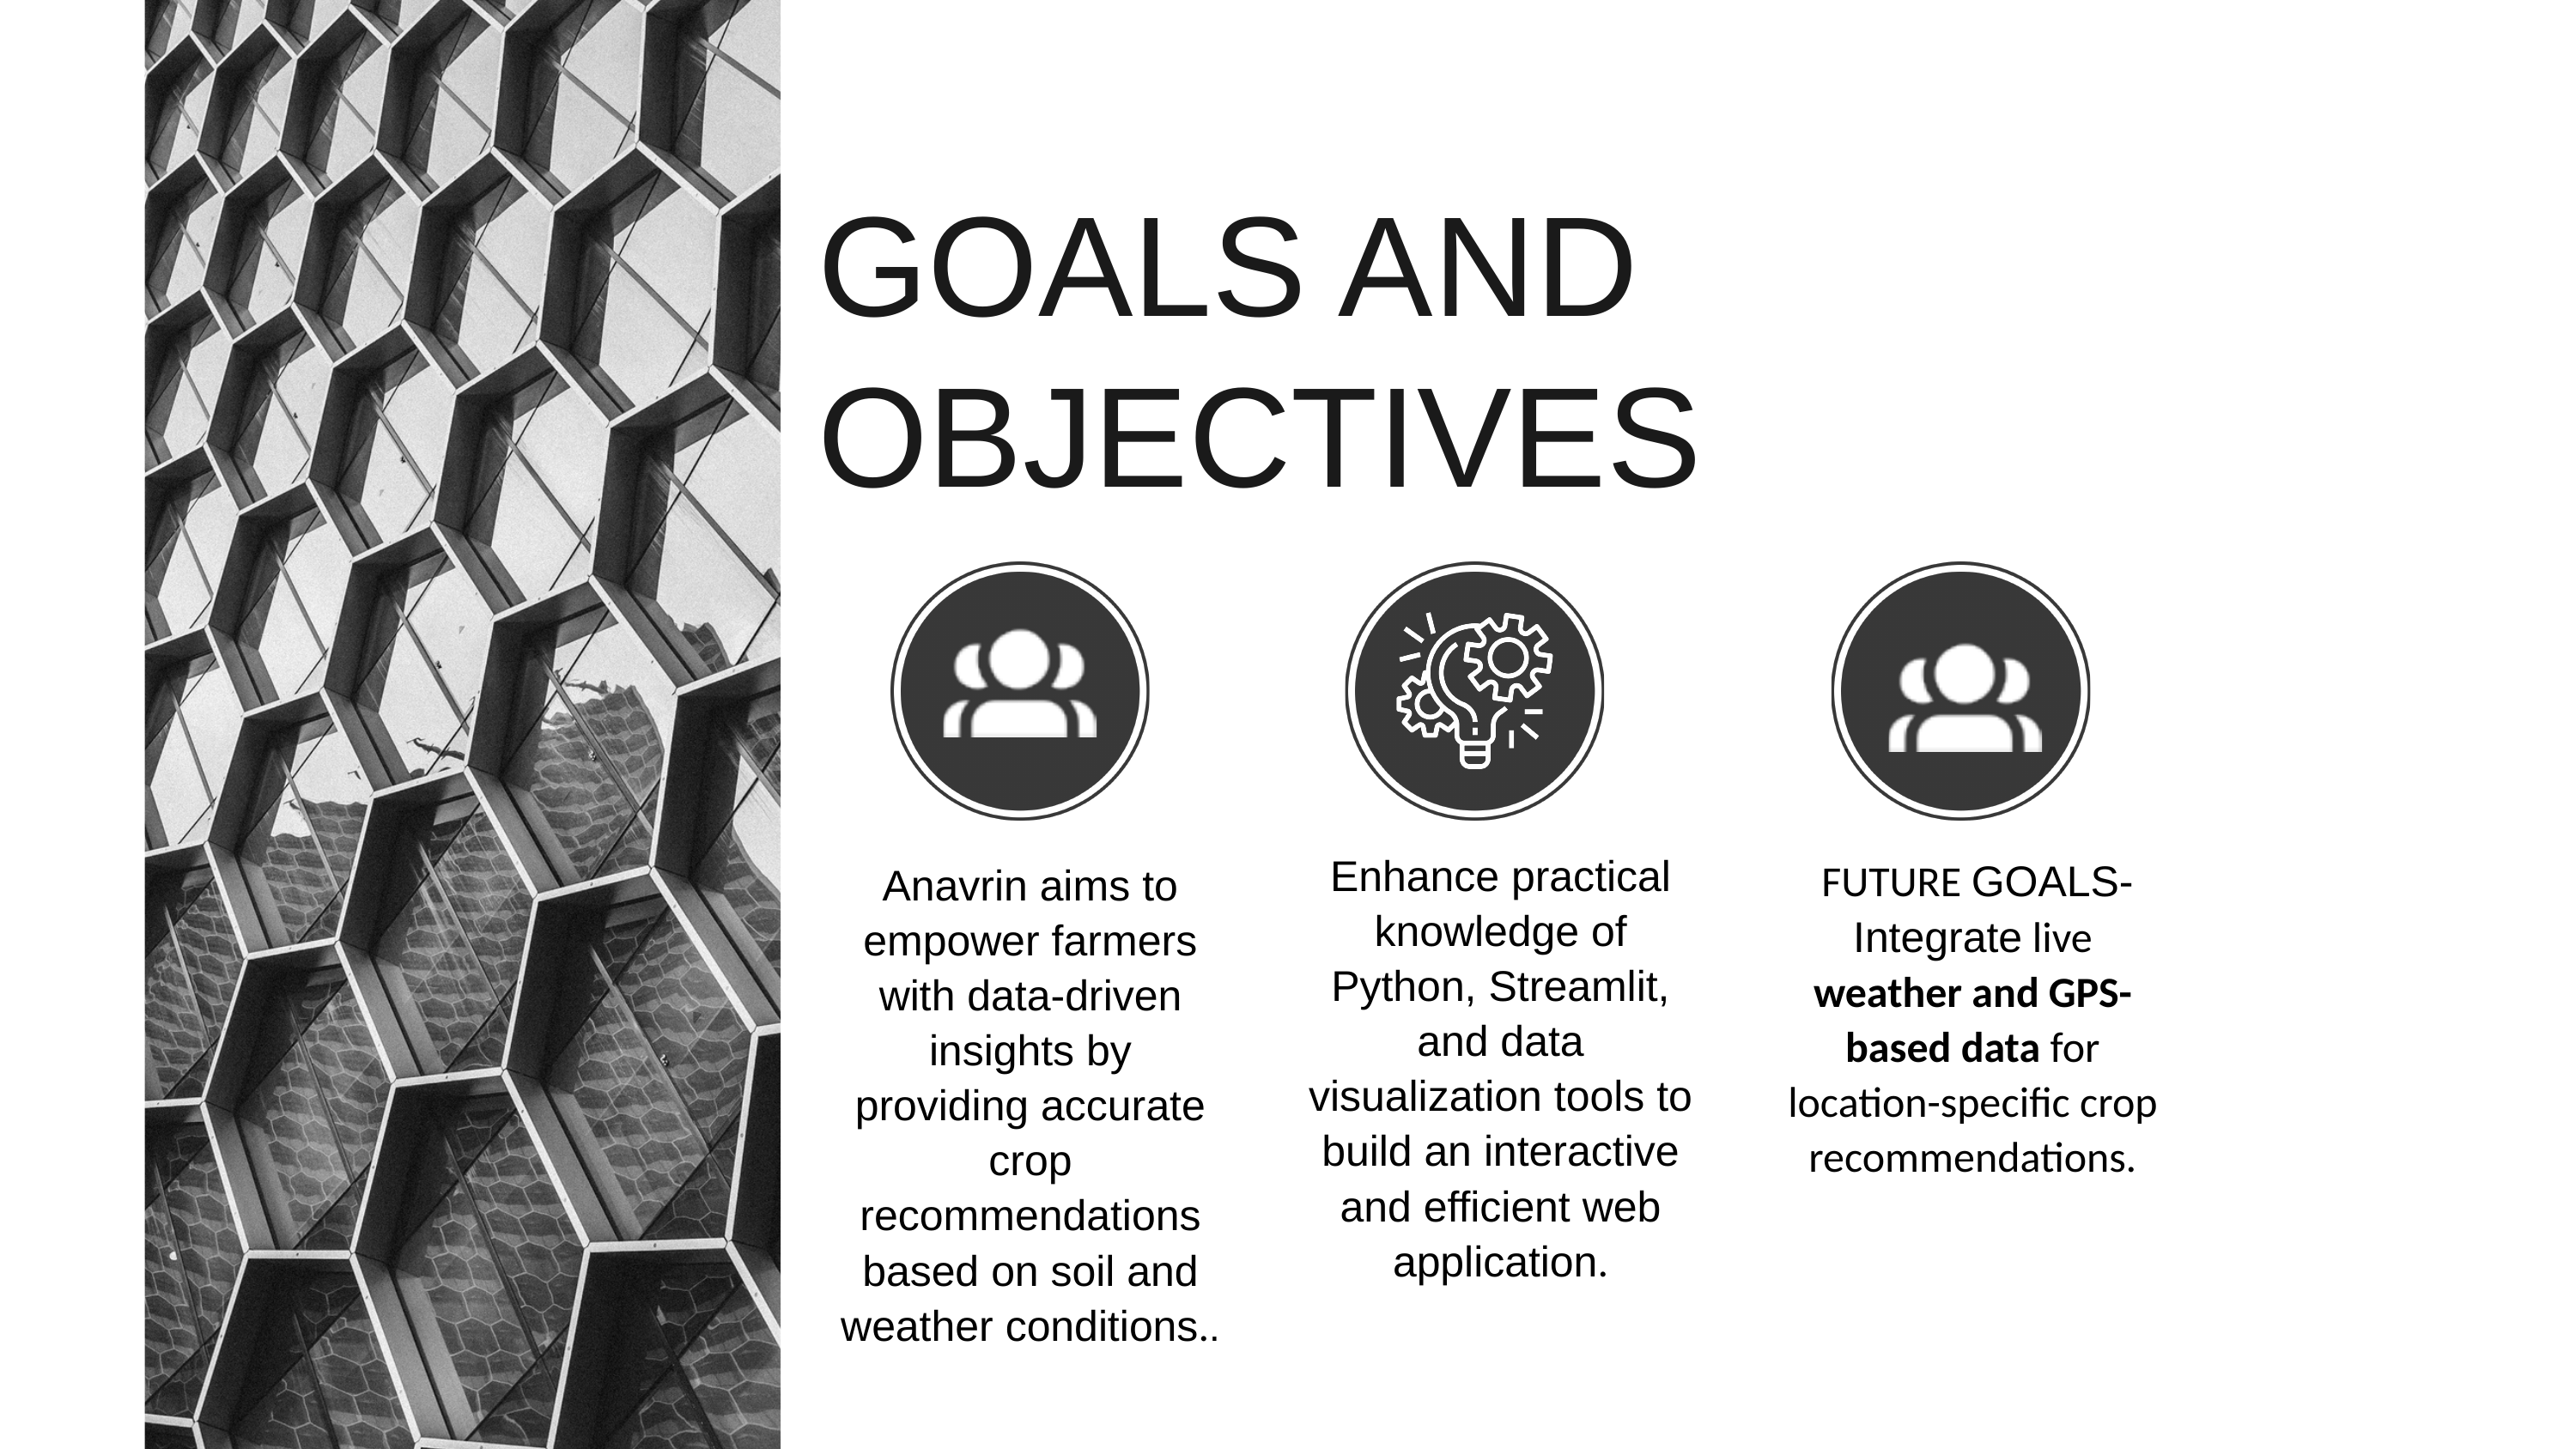

GOALS AND OBJECTIVES

Enhance practical knowledge of Python, Streamlit, and data visualization tools to build an interactive and efficient web application.
Incorporating AI
Empowering Users
Diverse Categories
 FUTURE GOALS-Integrate live weather and GPS-based data for location-specific crop recommendations.
Anavrin aims to empower farmers with data-driven insights by providing accurate crop recommendations based on soil and weather conditions..